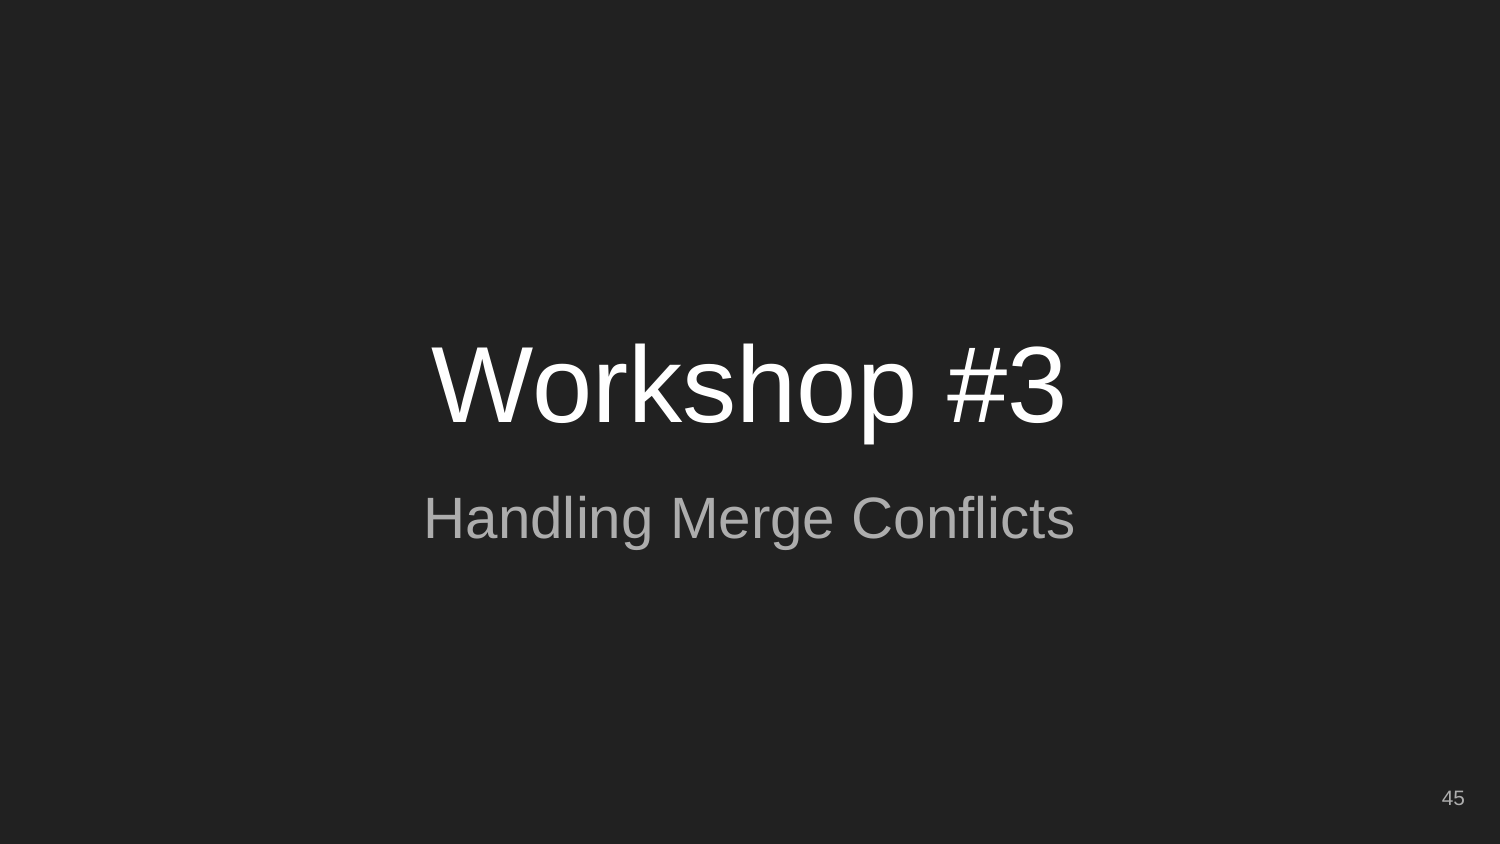

# Workshop #3
Handling Merge Conflicts
45